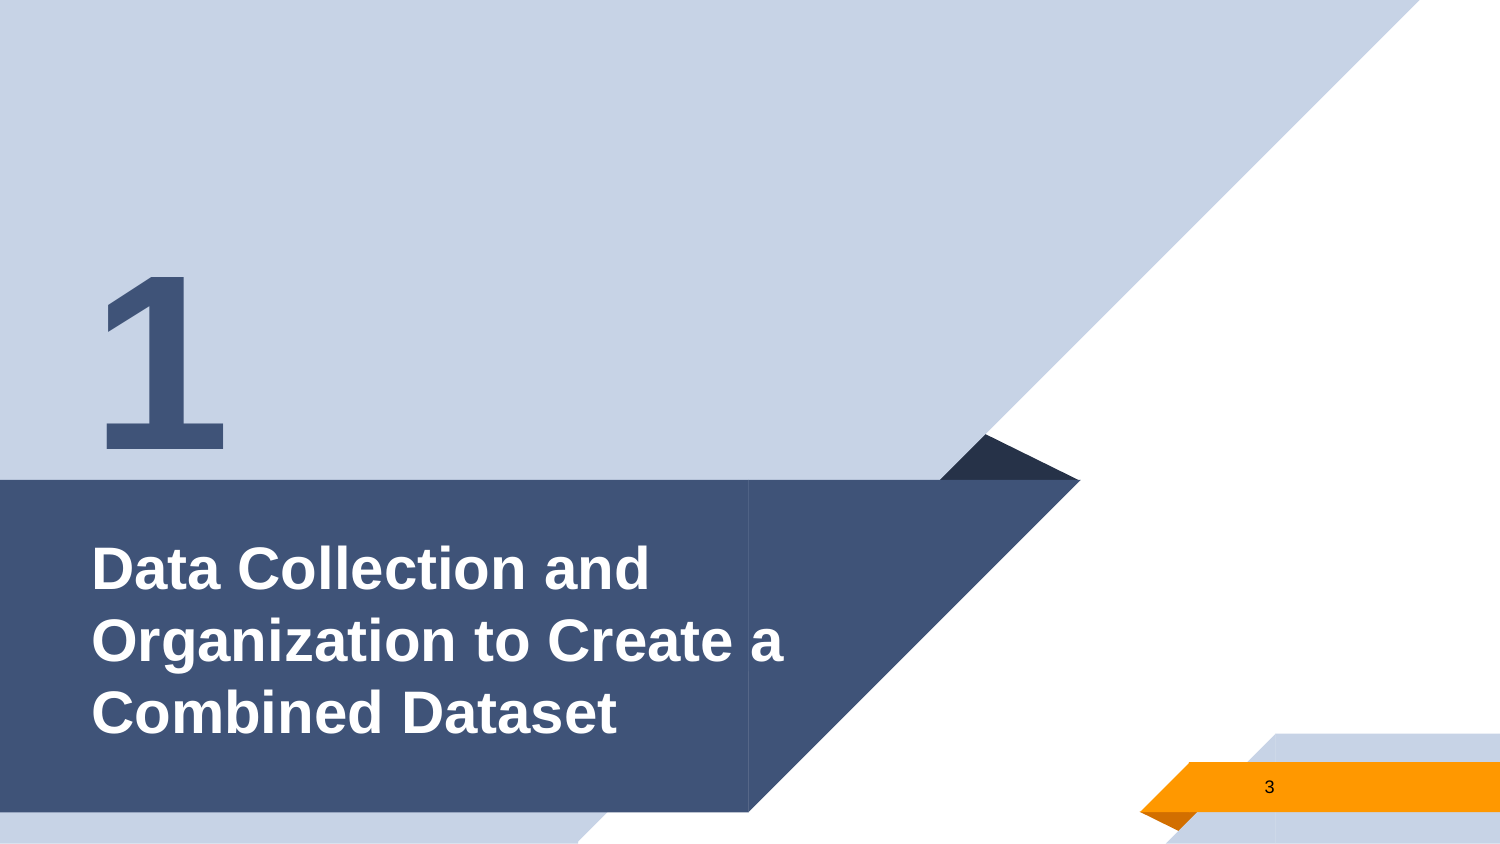

1
# Data Collection and Organization to Create a Combined Dataset
3